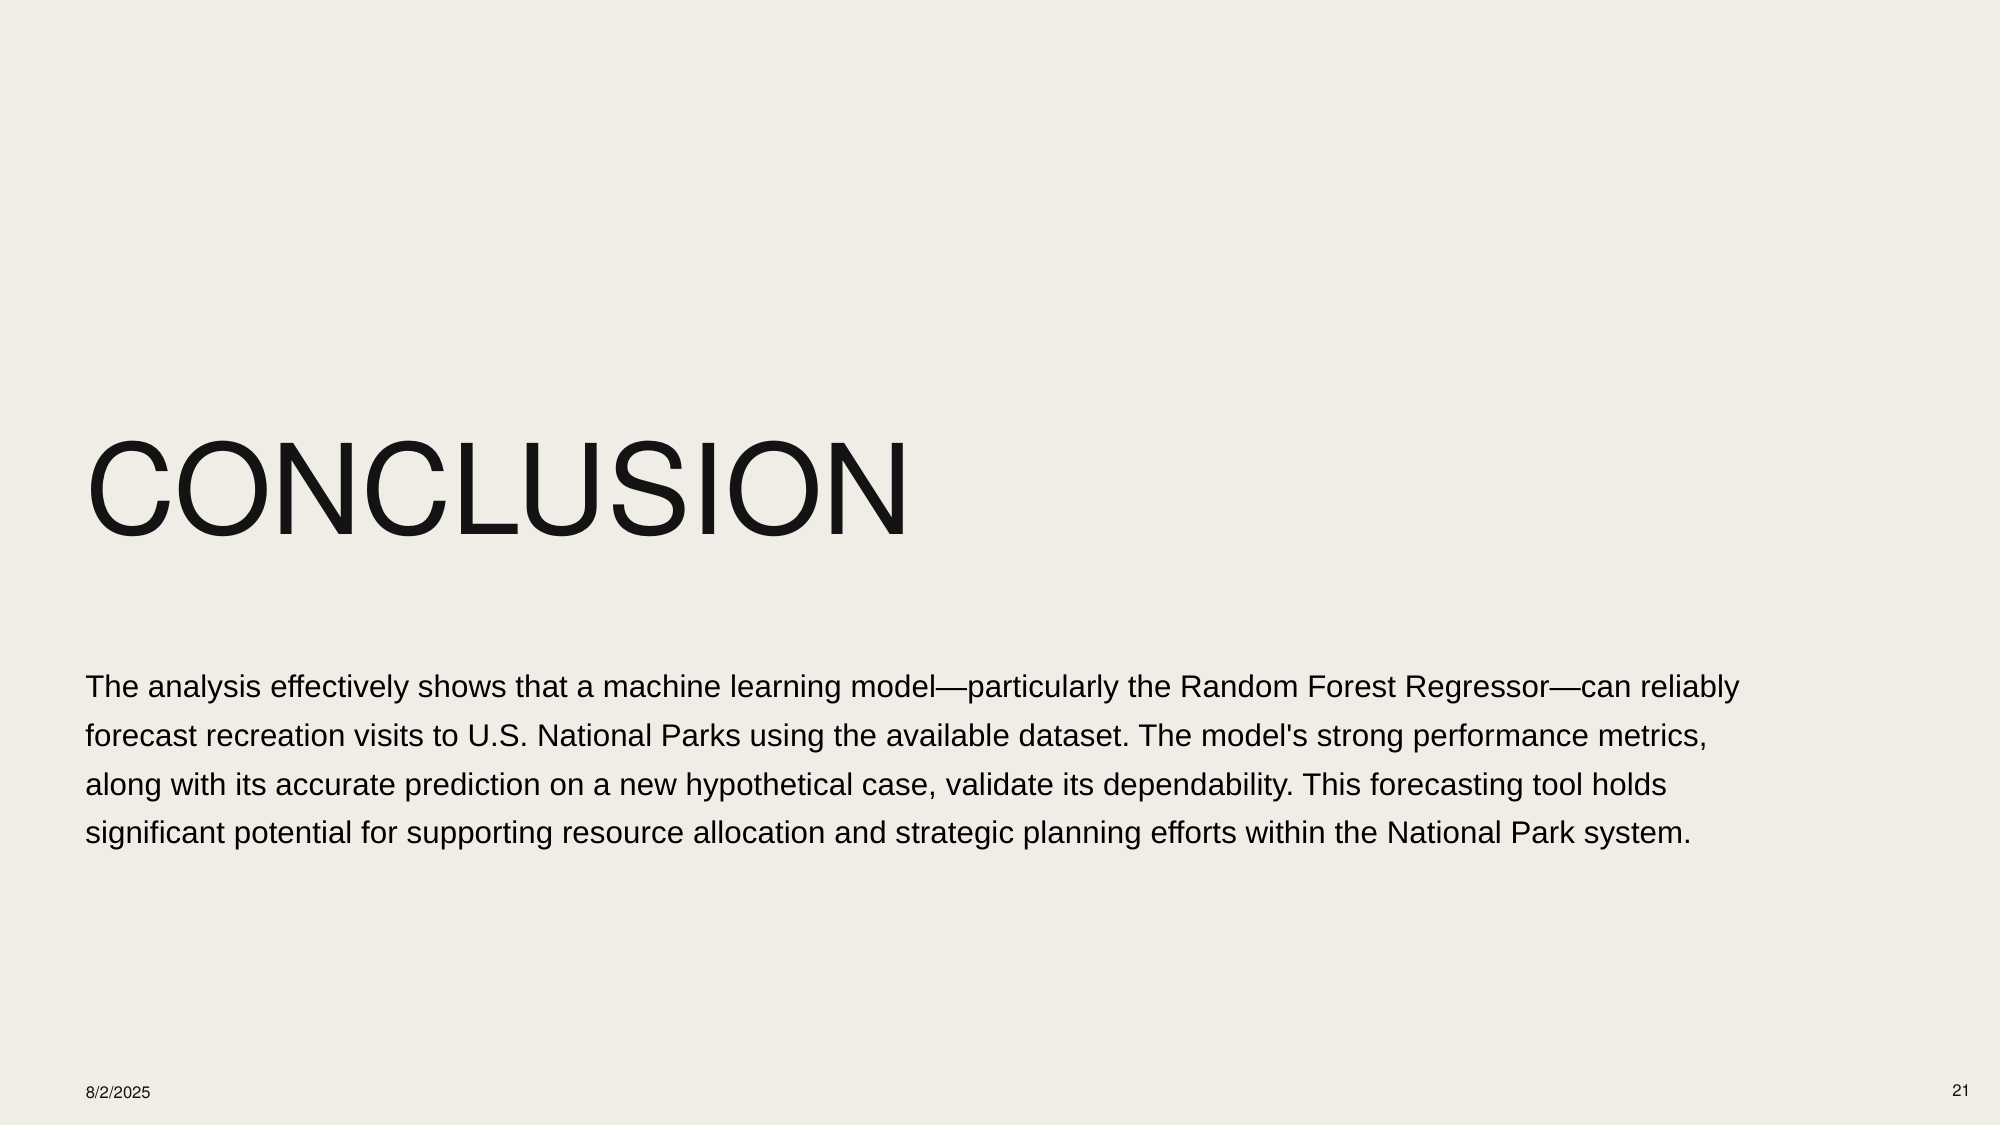

# Conclusion

The analysis effectively shows that a machine learning model—particularly the Random Forest Regressor—can reliably forecast recreation visits to U.S. National Parks using the available dataset. The model's strong performance metrics, along with its accurate prediction on a new hypothetical case, validate its dependability. This forecasting tool holds significant potential for supporting resource allocation and strategic planning efforts within the National Park system.

8/2/2025
21